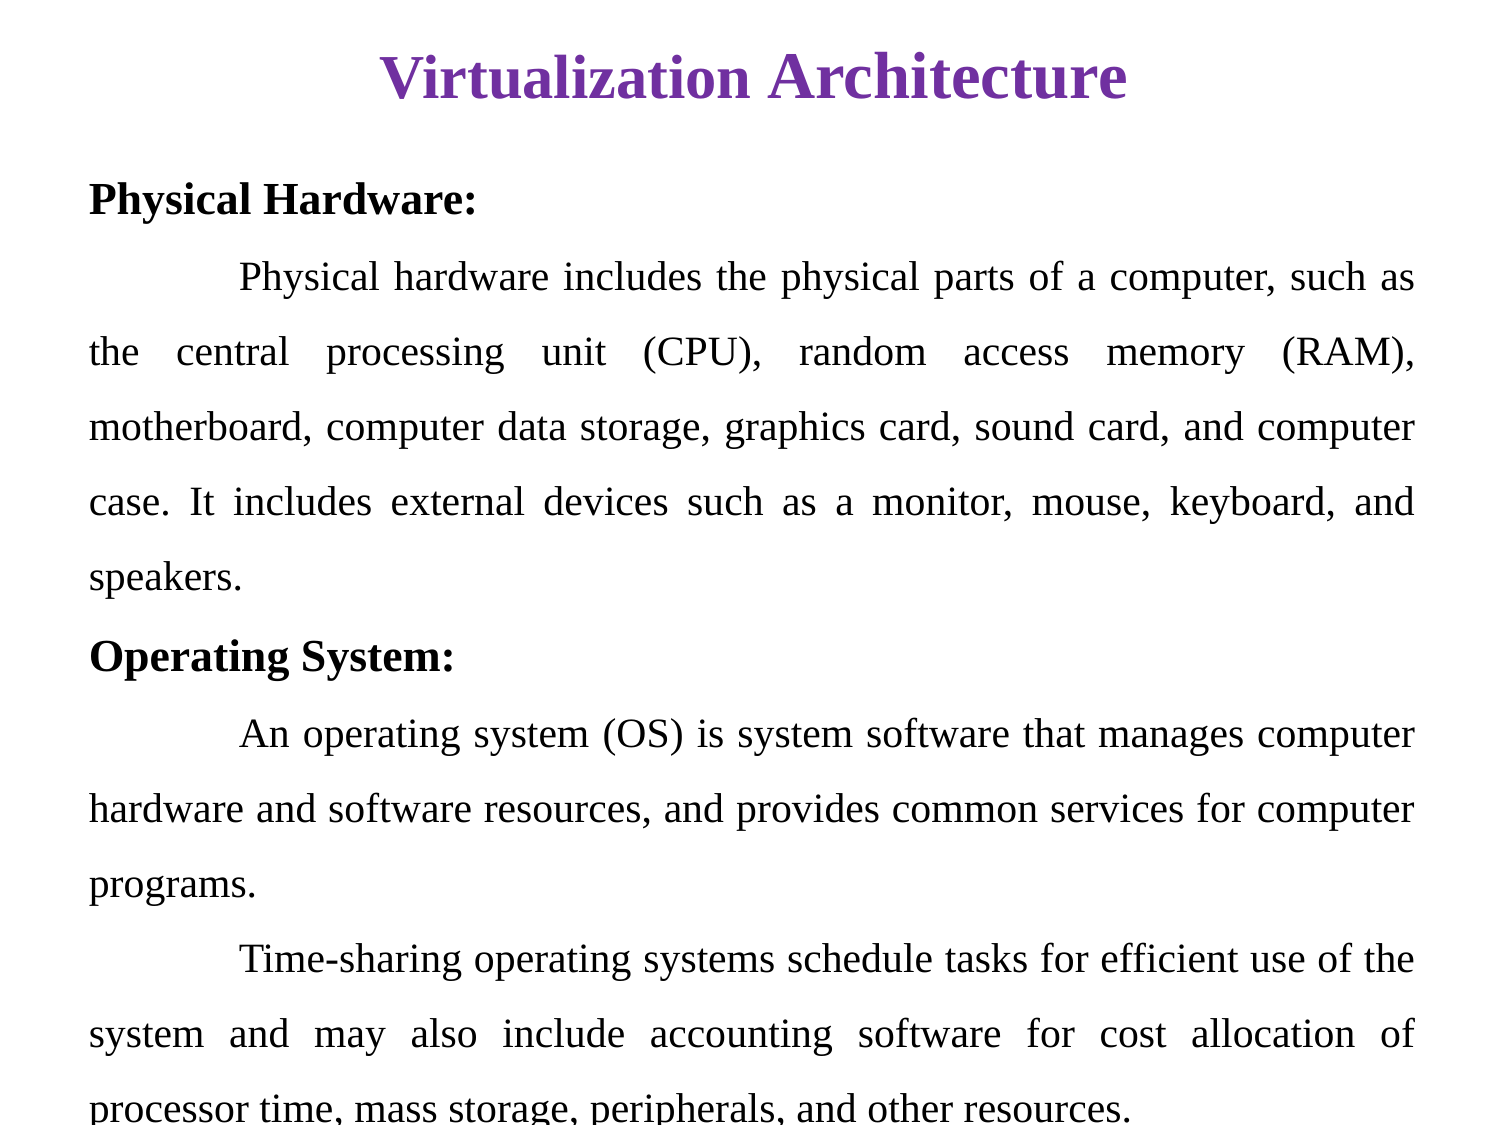

Virtualization Architecture
Physical Hardware:
	Physical hardware includes the physical parts of a computer, such as the central processing unit (CPU), random access memory (RAM), motherboard, computer data storage, graphics card, sound card, and computer case. It includes external devices such as a monitor, mouse, keyboard, and speakers.
Operating System:
	An operating system (OS) is system software that manages computer hardware and software resources, and provides common services for computer programs.
	Time-sharing operating systems schedule tasks for efficient use of the system and may also include accounting software for cost allocation of processor time, mass storage, peripherals, and other resources.